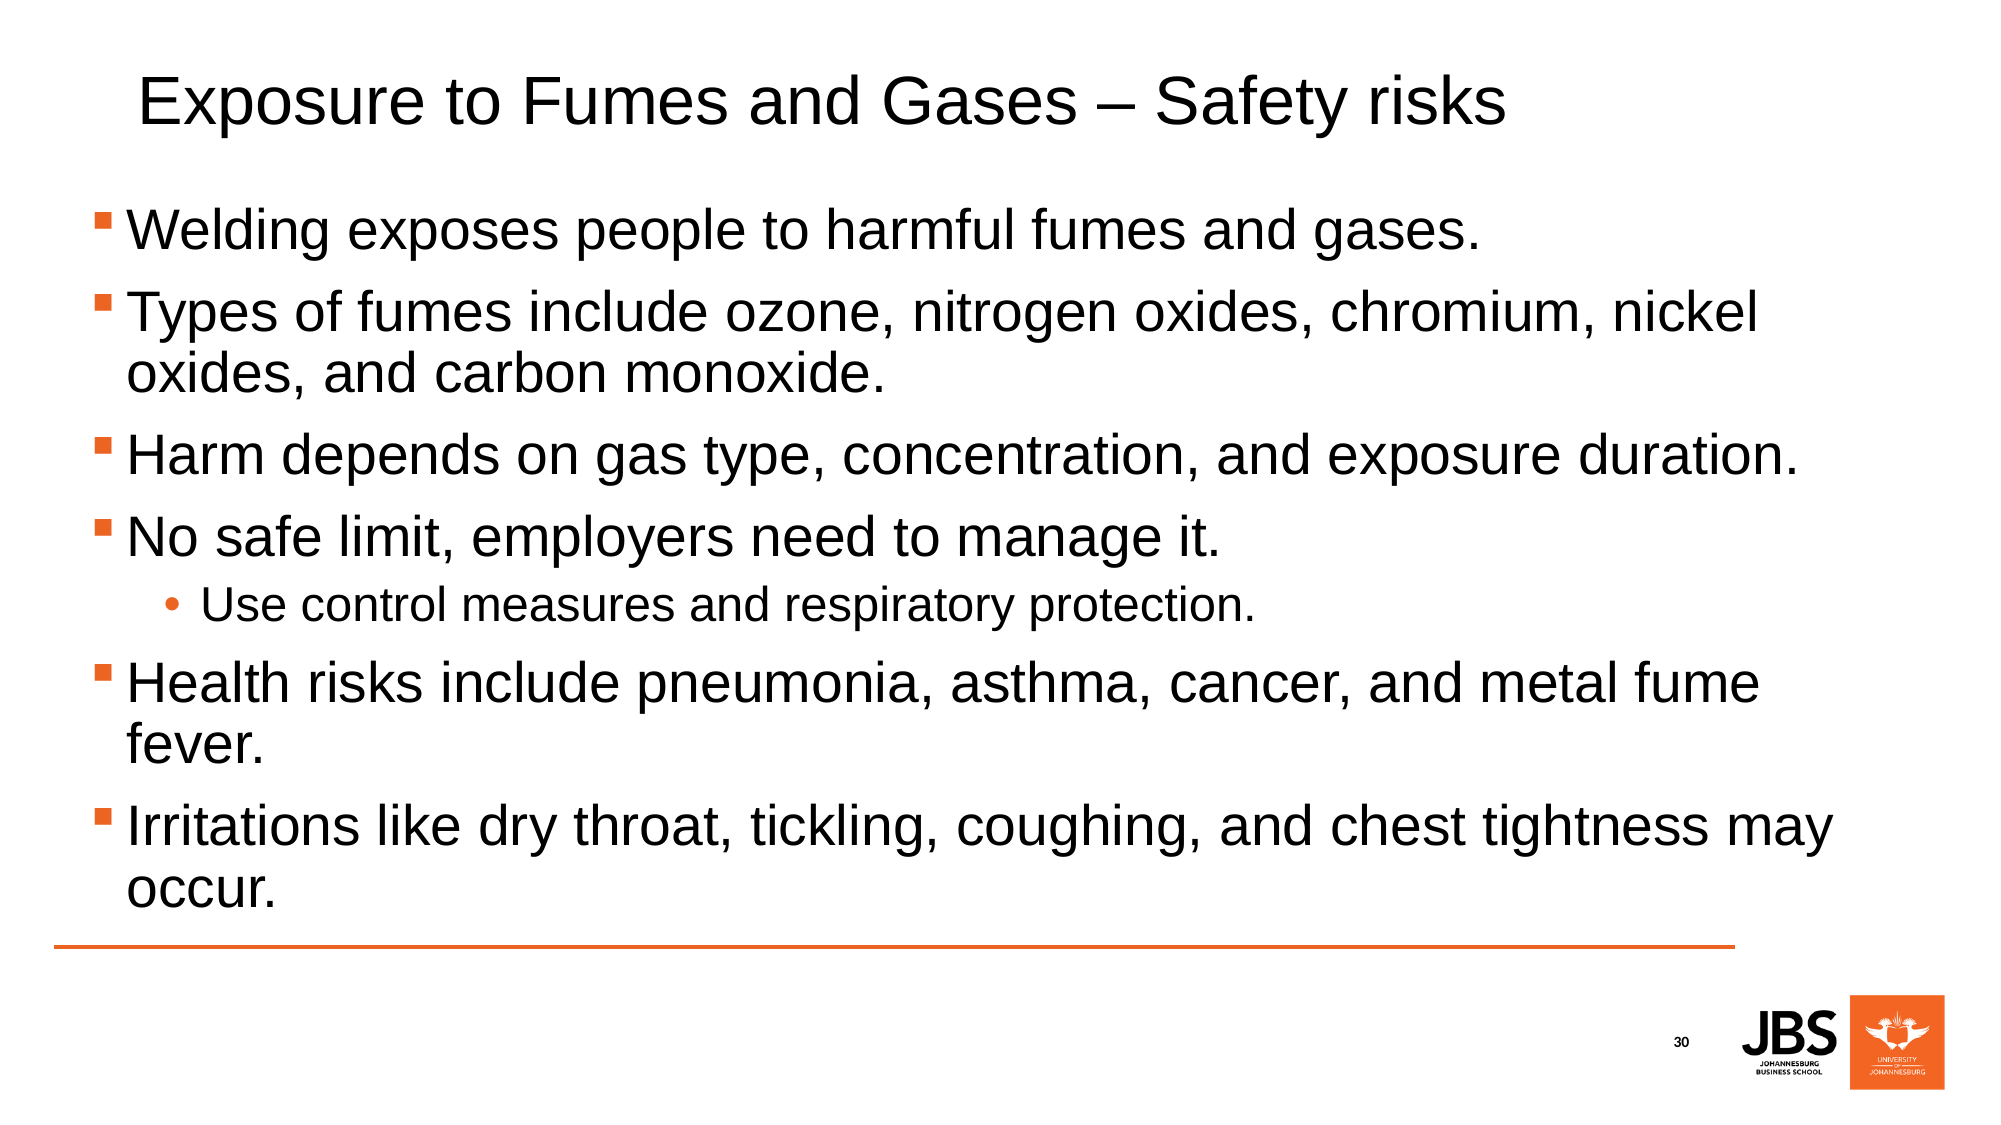

# Exposure to Fumes and Gases – Safety risks
Welding exposes people to harmful fumes and gases.
Types of fumes include ozone, nitrogen oxides, chromium, nickel oxides, and carbon monoxide.
Harm depends on gas type, concentration, and exposure duration.
No safe limit, employers need to manage it.
Use control measures and respiratory protection.
Health risks include pneumonia, asthma, cancer, and metal fume fever.
Irritations like dry throat, tickling, coughing, and chest tightness may occur.